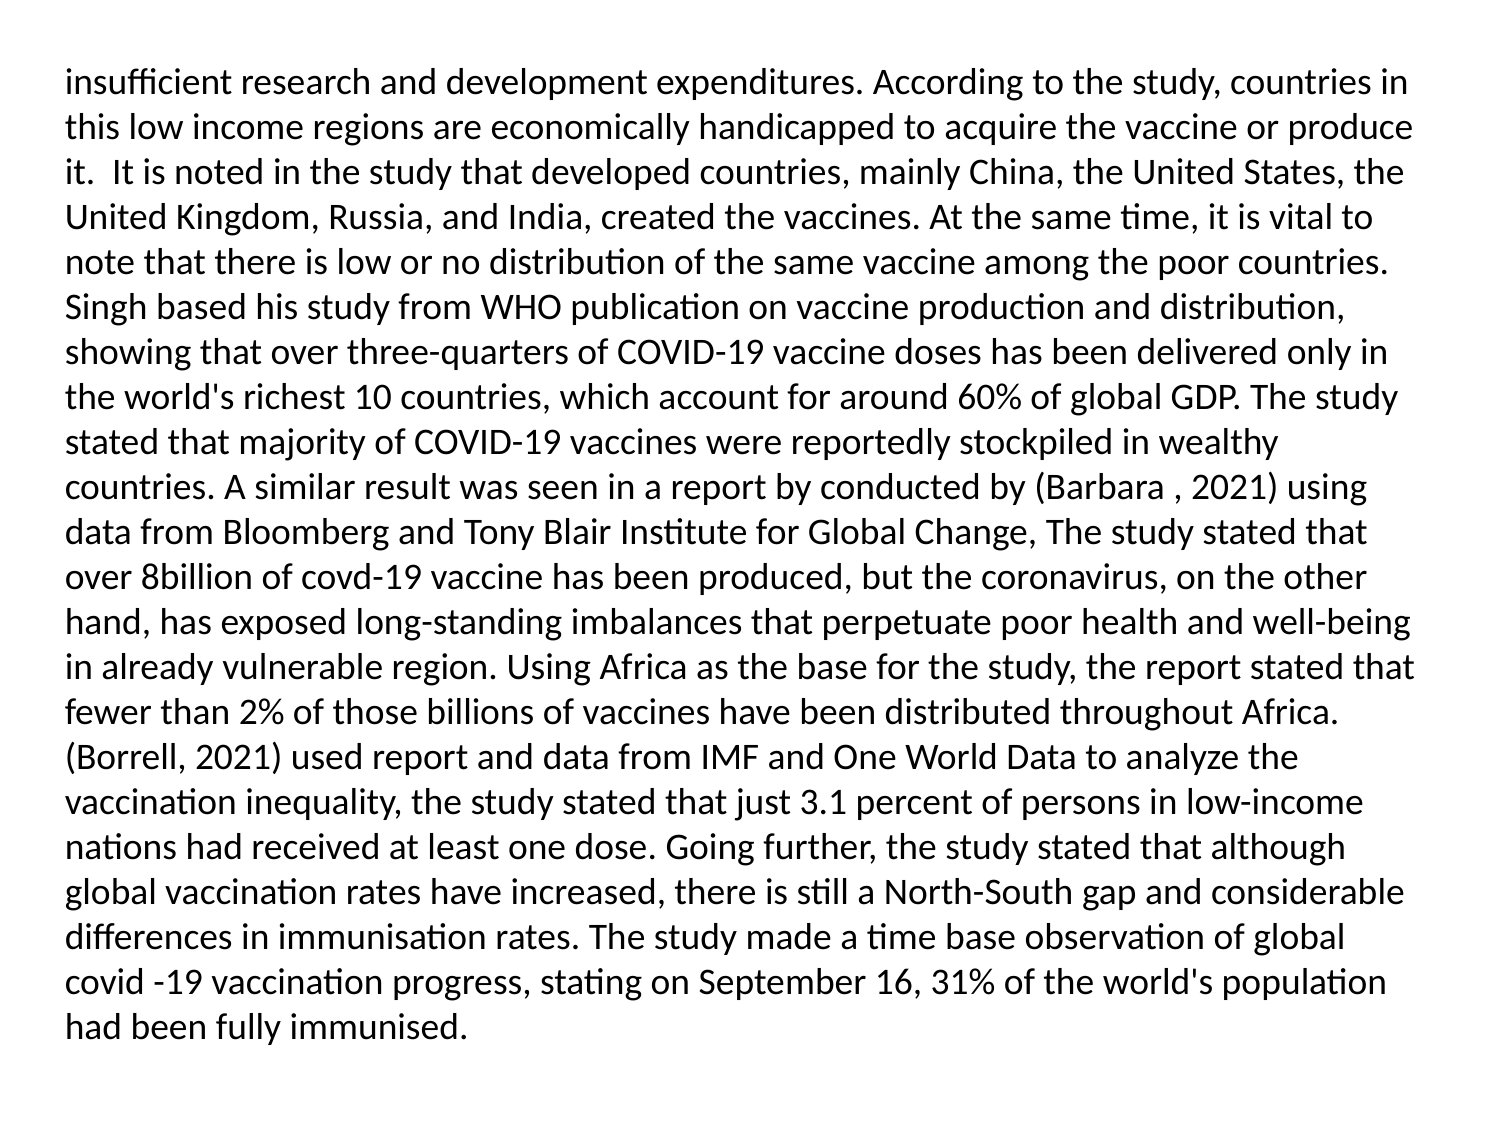

insufficient research and development expenditures. According to the study, countries in this low income regions are economically handicapped to acquire the vaccine or produce it.  It is noted in the study that developed countries, mainly China, the United States, the United Kingdom, Russia, and India, created the vaccines. At the same time, it is vital to note that there is low or no distribution of the same vaccine among the poor countries. Singh based his study from WHO publication on vaccine production and distribution, showing that over three-quarters of COVID-19 vaccine doses has been delivered only in the world's richest 10 countries, which account for around 60% of global GDP. The study stated that majority of COVID-19 vaccines were reportedly stockpiled in wealthy countries. A similar result was seen in a report by conducted by (Barbara , 2021) using data from Bloomberg and Tony Blair Institute for Global Change, The study stated that over 8billion of covd-19 vaccine has been produced, but the coronavirus, on the other hand, has exposed long-standing imbalances that perpetuate poor health and well-being in already vulnerable region. Using Africa as the base for the study, the report stated that fewer than 2% of those billions of vaccines have been distributed throughout Africa.
(Borrell, 2021) used report and data from IMF and One World Data to analyze the vaccination inequality, the study stated that just 3.1 percent of persons in low-income nations had received at least one dose. Going further, the study stated that although global vaccination rates have increased, there is still a North-South gap and considerable differences in immunisation rates. The study made a time base observation of global covid -19 vaccination progress, stating on September 16, 31% of the world's population had been fully immunised.